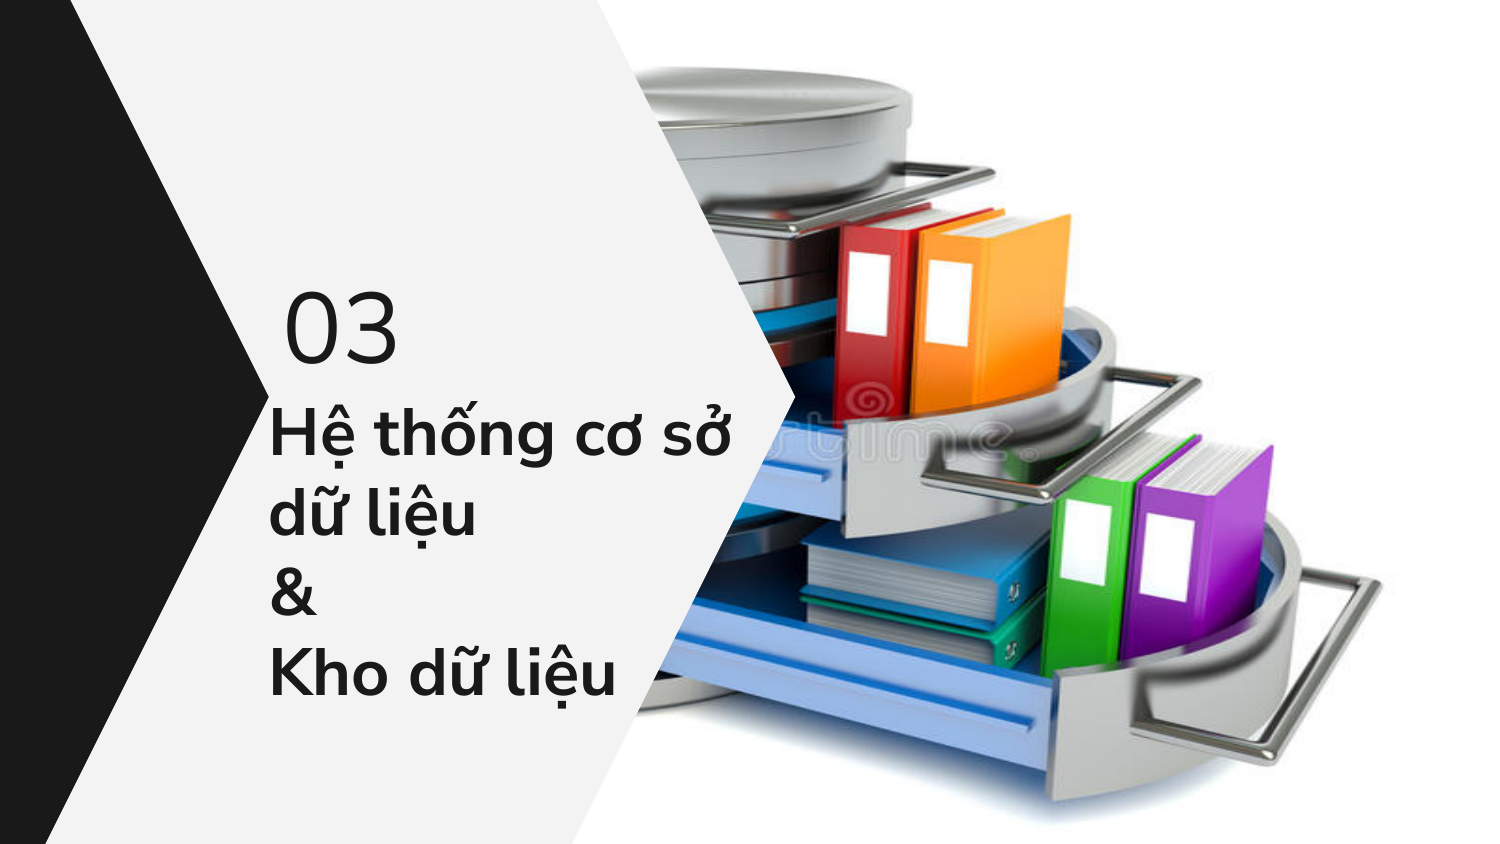

03
# Hệ thống cơ sở dữ liệu & Kho dữ liệu